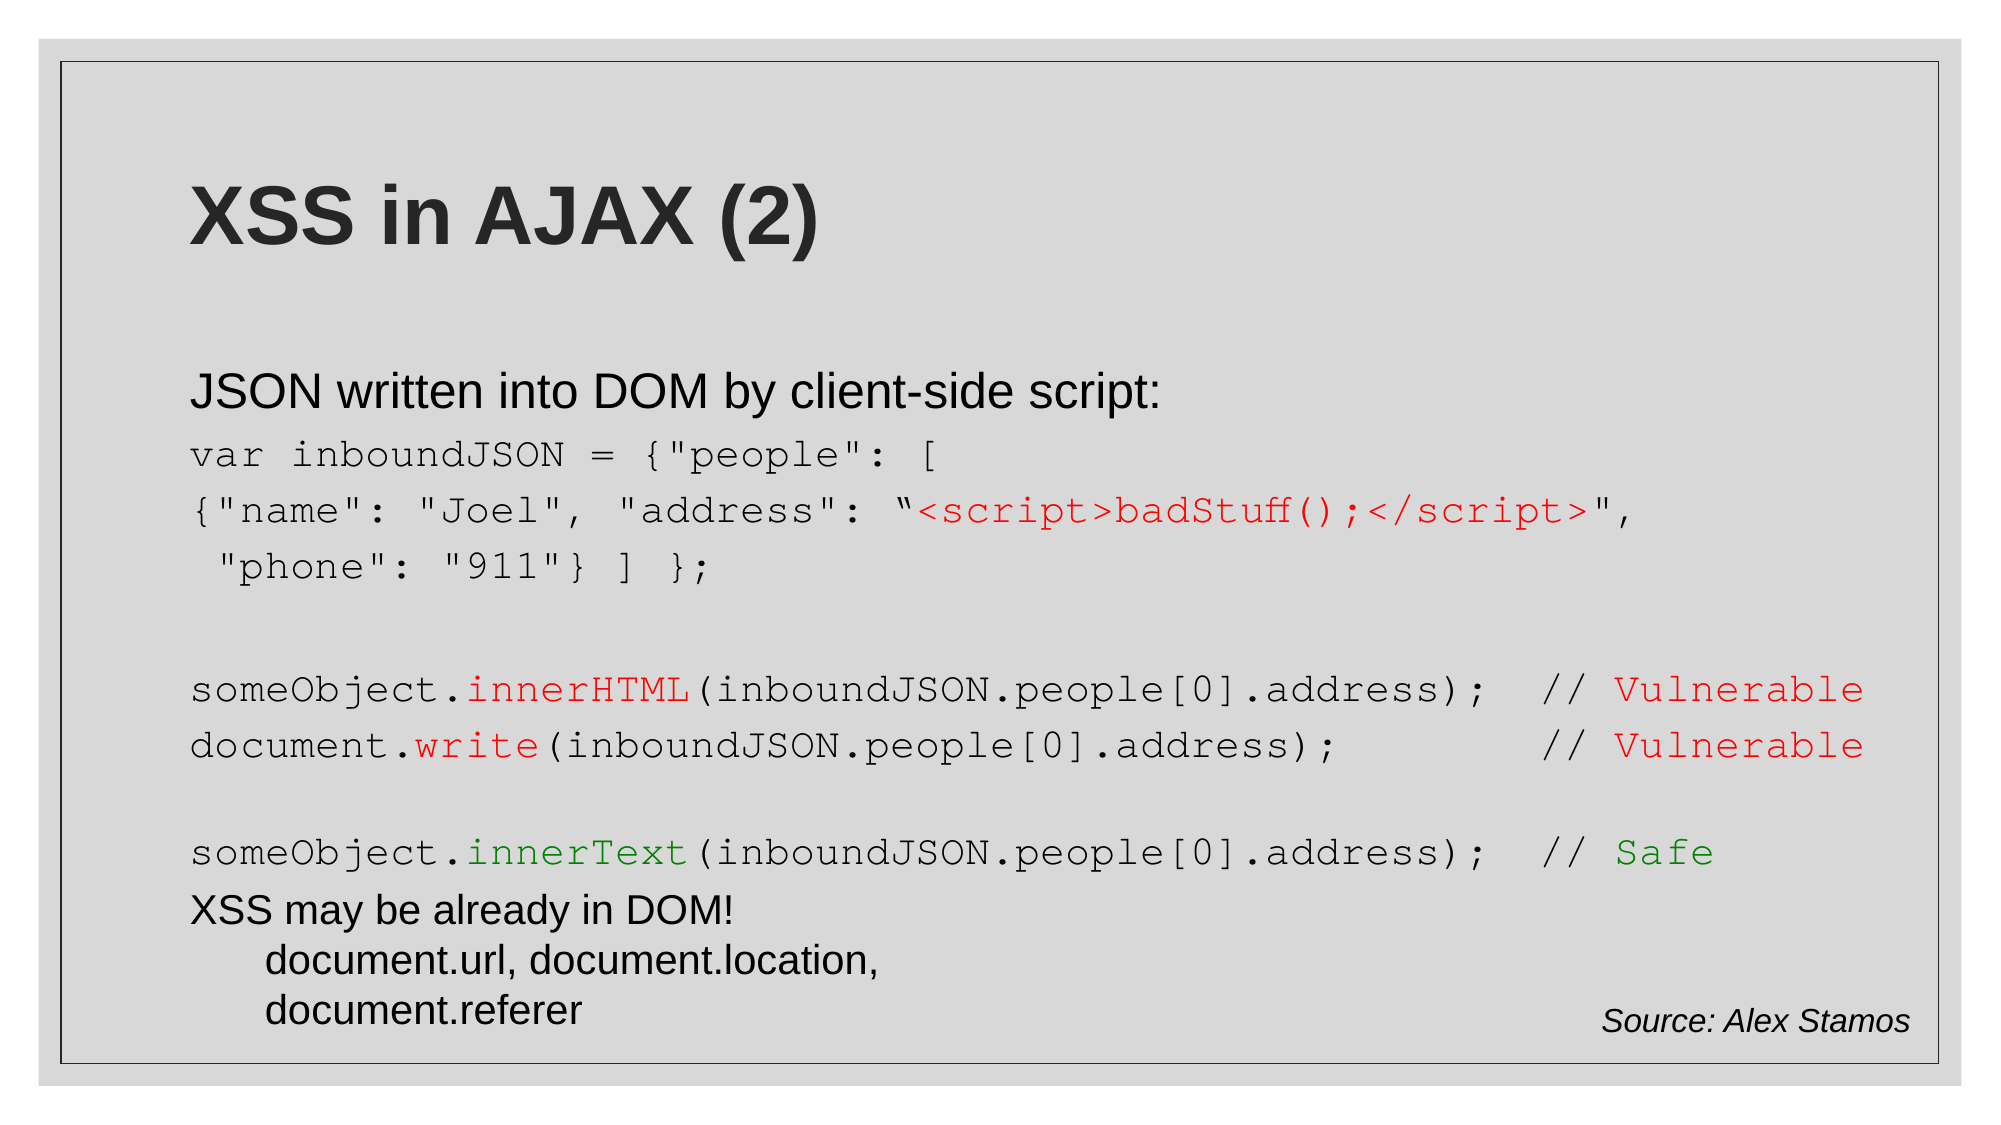

# XSS in AJAX (2)
JSON written into DOM by client-side script:
var inboundJSON = {"people": [
{"name": "Joel", "address": “<script>badStuff();</script>",
 "phone": "911"} ] };

someObject.innerHTML(inboundJSON.people[0].address);	// Vulnerable
document.write(inboundJSON.people[0].address);	 	// Vulnerable
someObject.innerText(inboundJSON.people[0].address);	// Safe

XSS may be already in DOM!
document.url, document.location, document.referer
Source: Alex Stamos